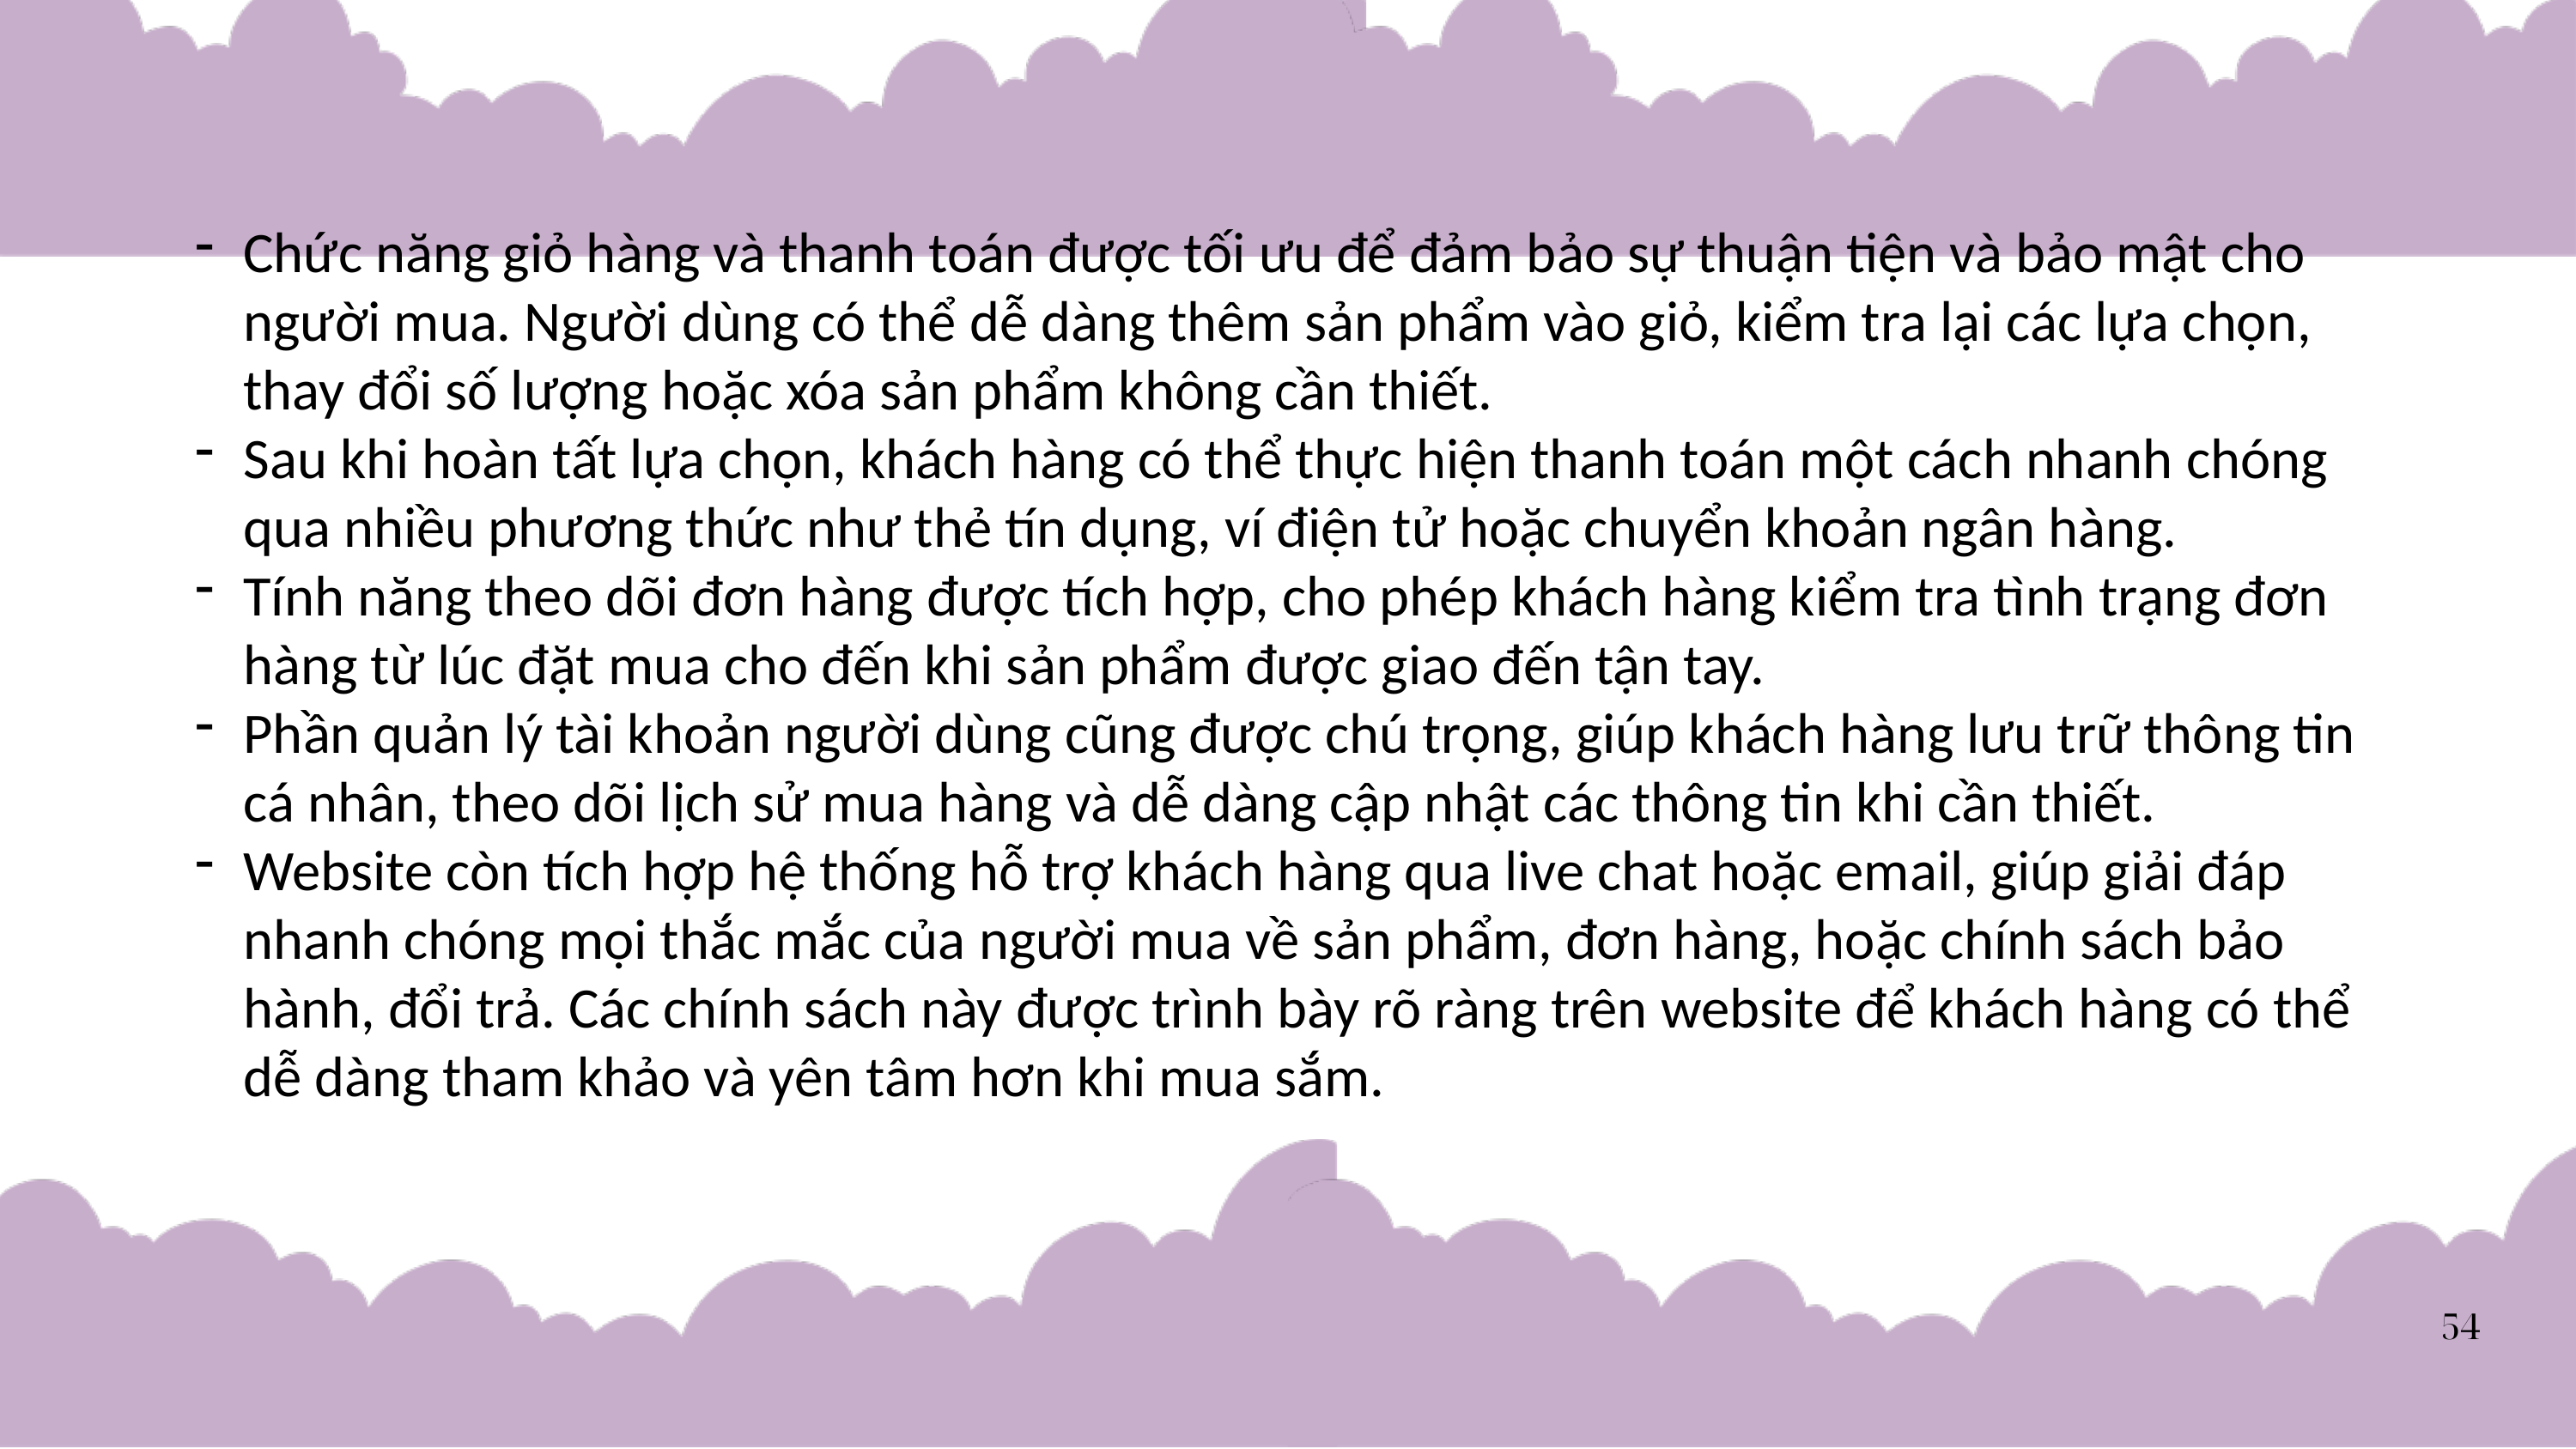

Chức năng giỏ hàng và thanh toán được tối ưu để đảm bảo sự thuận tiện và bảo mật cho người mua. Người dùng có thể dễ dàng thêm sản phẩm vào giỏ, kiểm tra lại các lựa chọn, thay đổi số lượng hoặc xóa sản phẩm không cần thiết.
Sau khi hoàn tất lựa chọn, khách hàng có thể thực hiện thanh toán một cách nhanh chóng qua nhiều phương thức như thẻ tín dụng, ví điện tử hoặc chuyển khoản ngân hàng.
Tính năng theo dõi đơn hàng được tích hợp, cho phép khách hàng kiểm tra tình trạng đơn hàng từ lúc đặt mua cho đến khi sản phẩm được giao đến tận tay.
Phần quản lý tài khoản người dùng cũng được chú trọng, giúp khách hàng lưu trữ thông tin cá nhân, theo dõi lịch sử mua hàng và dễ dàng cập nhật các thông tin khi cần thiết.
Website còn tích hợp hệ thống hỗ trợ khách hàng qua live chat hoặc email, giúp giải đáp nhanh chóng mọi thắc mắc của người mua về sản phẩm, đơn hàng, hoặc chính sách bảo hành, đổi trả. Các chính sách này được trình bày rõ ràng trên website để khách hàng có thể dễ dàng tham khảo và yên tâm hơn khi mua sắm.

54